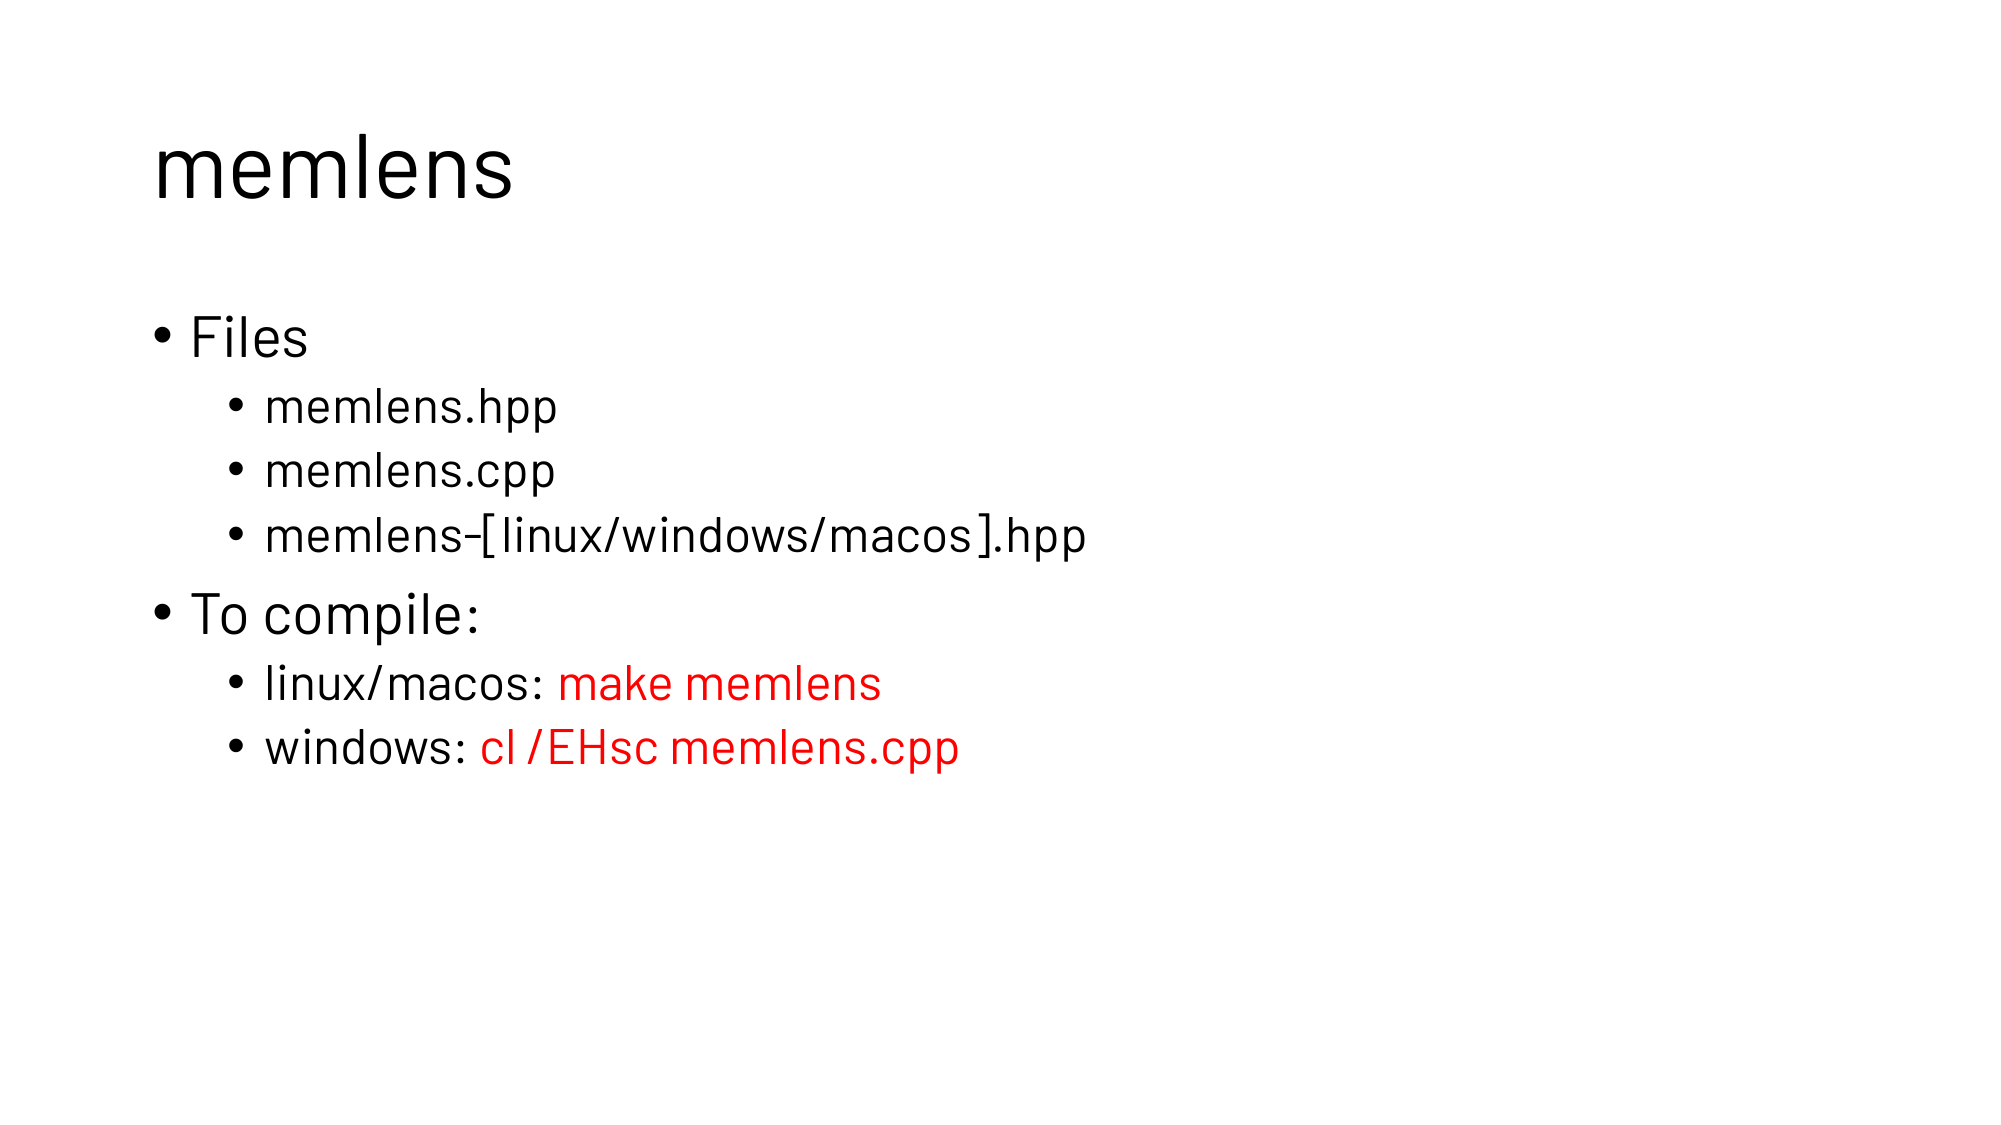

# memlens
Files
memlens.hpp
memlens.cpp
memlens-[linux/windows/macos].hpp
To compile:
linux/macos: make memlens
windows: cl /EHsc memlens.cpp